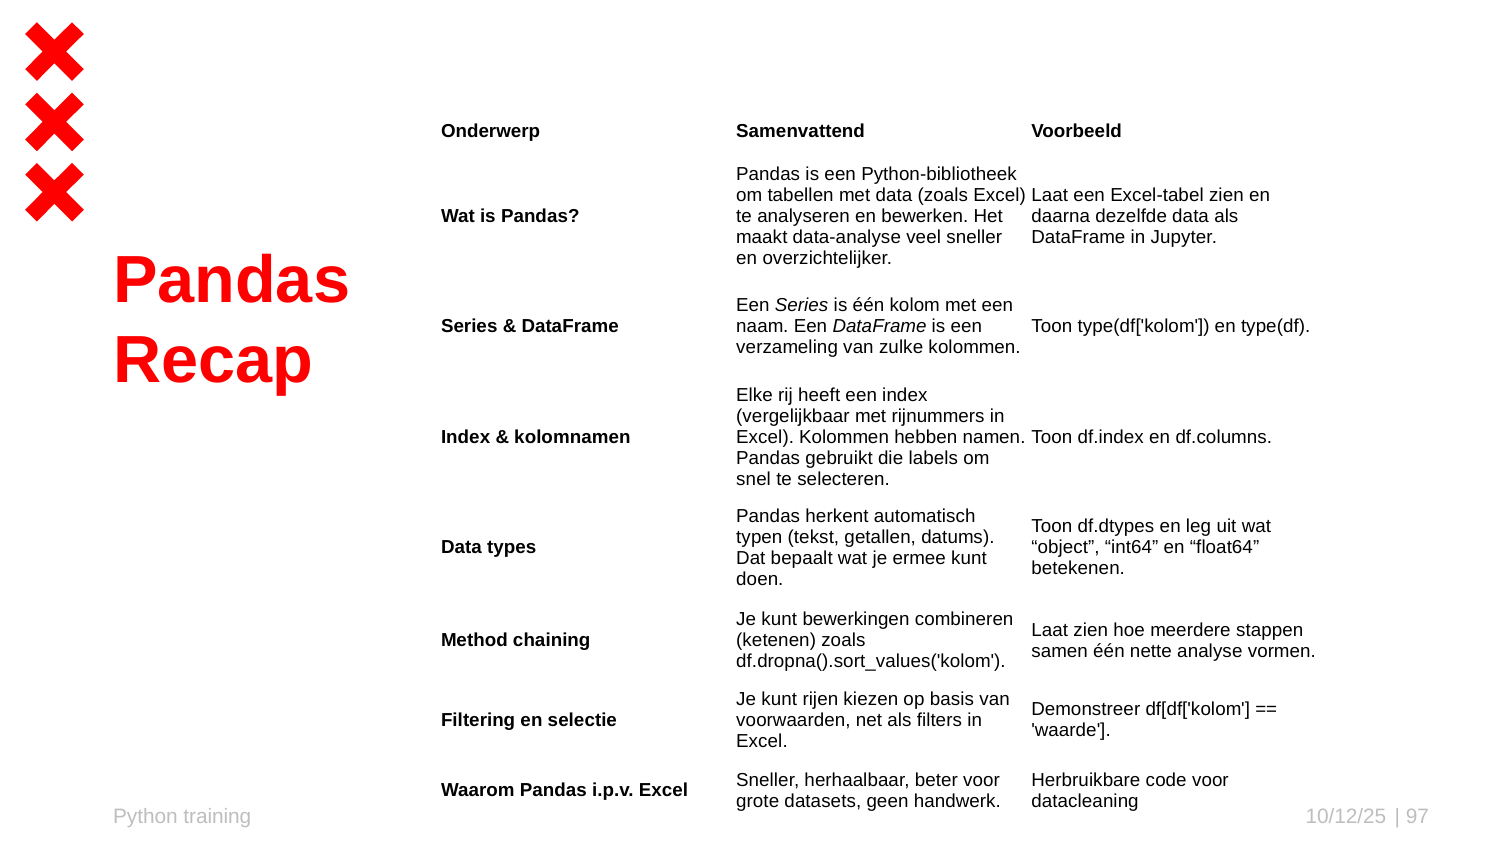

| Onderwerp | Samenvattend | Voorbeeld |
| --- | --- | --- |
| Wat is Pandas? | Pandas is een Python-bibliotheek om tabellen met data (zoals Excel) te analyseren en bewerken. Het maakt data-analyse veel sneller en overzichtelijker. | Laat een Excel-tabel zien en daarna dezelfde data als DataFrame in Jupyter. |
| Series & DataFrame | Een Series is één kolom met een naam. Een DataFrame is een verzameling van zulke kolommen. | Toon type(df['kolom']) en type(df). |
| Index & kolomnamen | Elke rij heeft een index (vergelijkbaar met rijnummers in Excel). Kolommen hebben namen. Pandas gebruikt die labels om snel te selecteren. | Toon df.index en df.columns. |
| Data types | Pandas herkent automatisch typen (tekst, getallen, datums). Dat bepaalt wat je ermee kunt doen. | Toon df.dtypes en leg uit wat “object”, “int64” en “float64” betekenen. |
| Method chaining | Je kunt bewerkingen combineren (ketenen) zoals df.dropna().sort\_values('kolom'). | Laat zien hoe meerdere stappen samen één nette analyse vormen. |
| Filtering en selectie | Je kunt rijen kiezen op basis van voorwaarden, net als filters in Excel. | Demonstreer df[df['kolom'] == 'waarde']. |
| Waarom Pandas i.p.v. Excel | Sneller, herhaalbaar, beter voor grote datasets, geen handwerk. | Herbruikbare code voor datacleaning |
# Pandas Recap
Python training
10/12/25
| 97